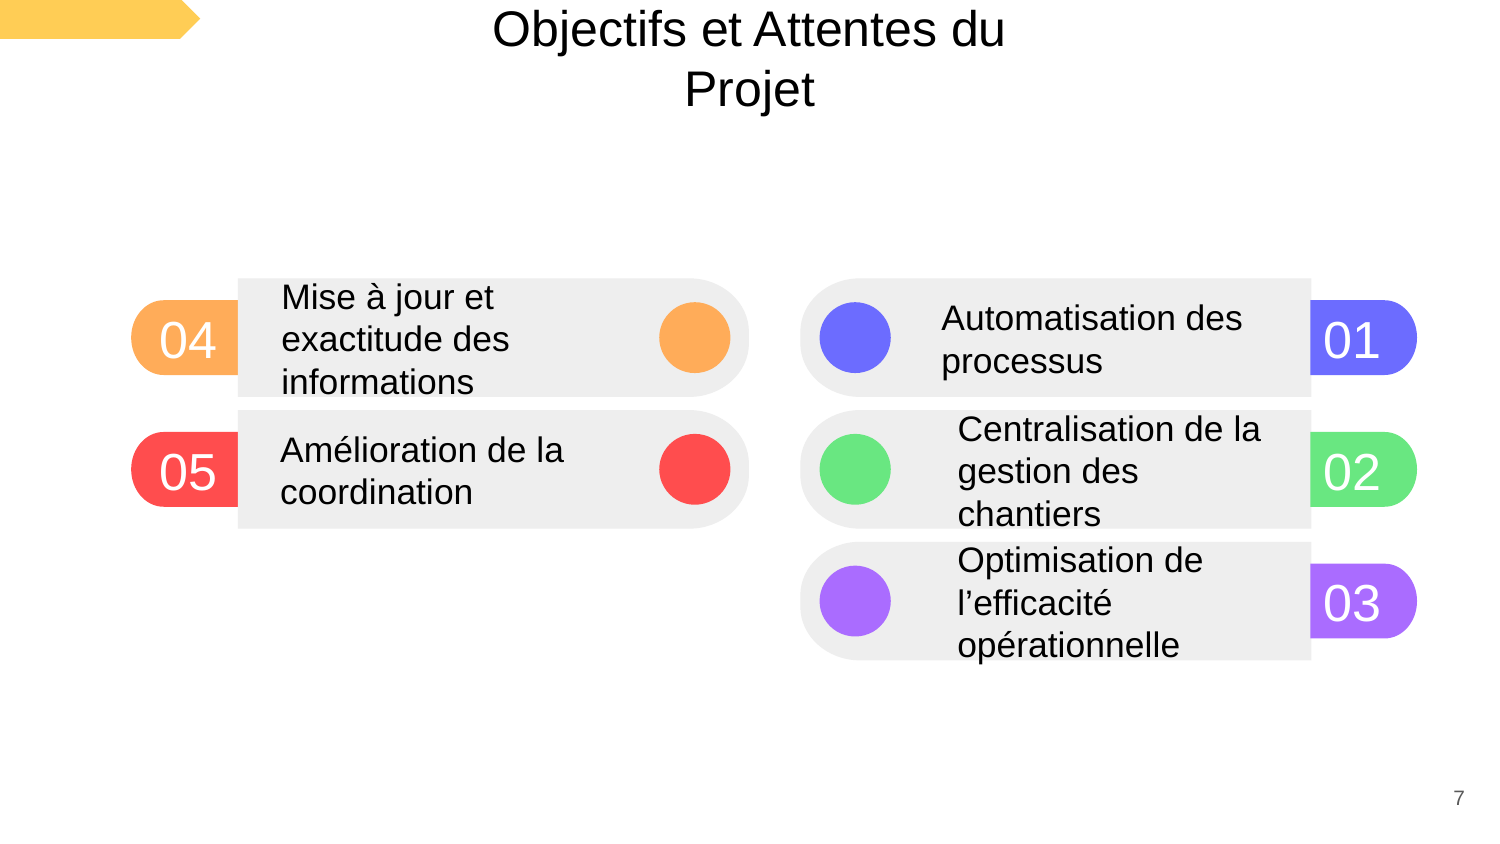

# Objectifs et Attentes du Projet

01
04

Mise à jour et exactitude des informations
Automatisation des processus

02
05

Centralisation de la gestion des chantiers
Amélioration de la coordination

03

Optimisation de l’efficacité opérationnelle
7